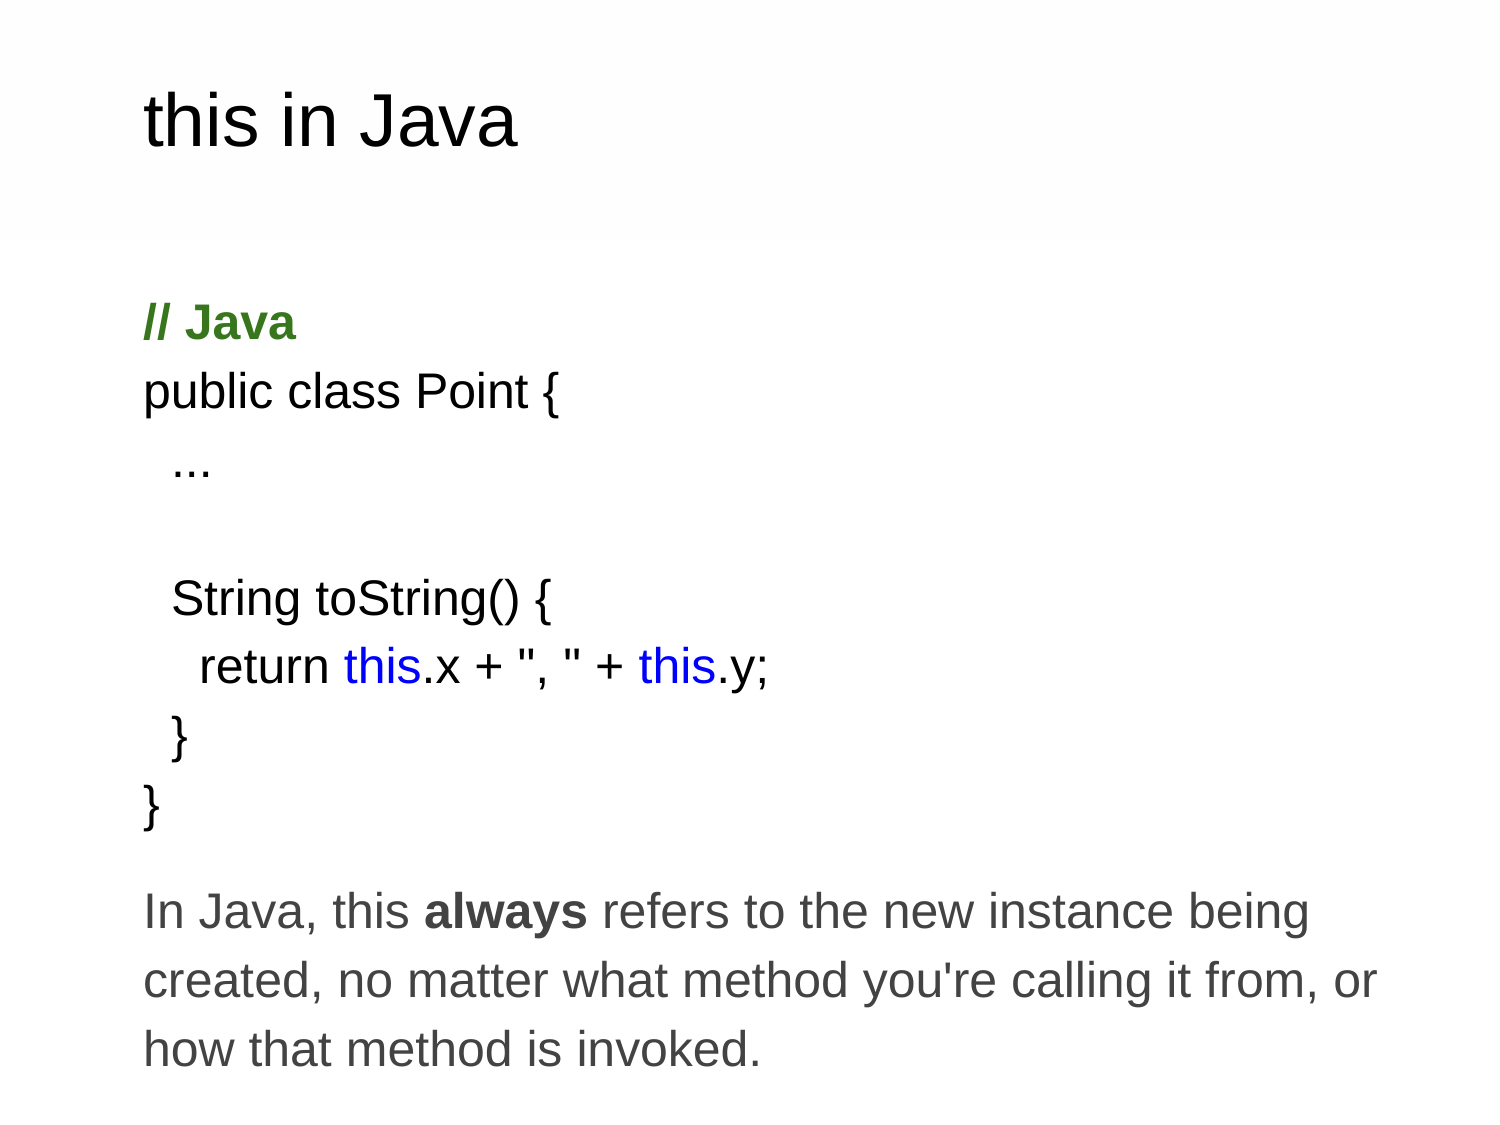

this in Java
// Java
public class Point {
  ...

  String toString() {
    return this.x + ", " + this.y;
  }
}

In Java, this always refers to the new instance being created, no matter what method you're calling it from, or how that method is invoked.